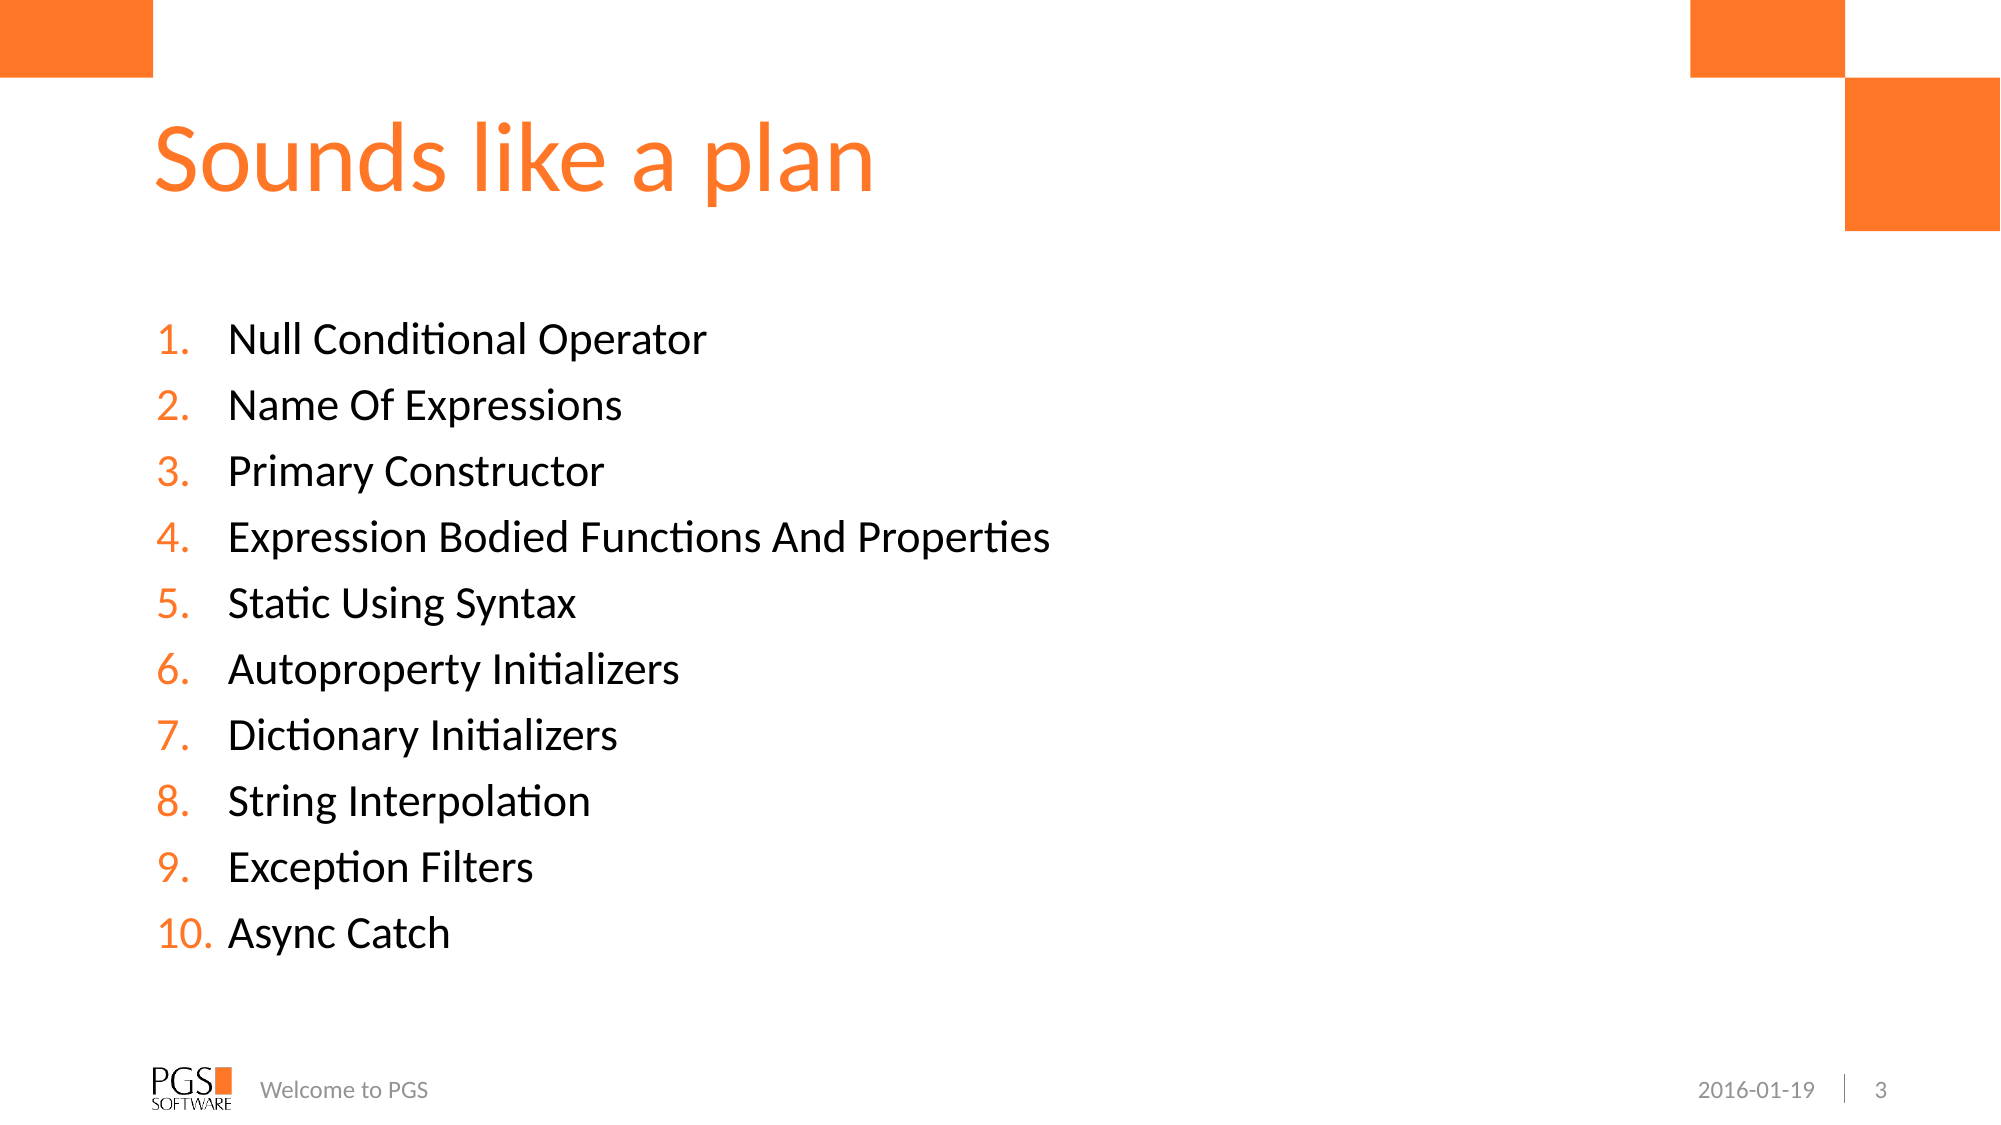

# Sounds like a plan
Null Conditional Operator
Name Of Expressions
Primary Constructor
Expression Bodied Functions And Properties
Static Using Syntax
Autoproperty Initializers
Dictionary Initializers
String Interpolation
Exception Filters
Async Catch
Welcome to PGS
2016-01-19
3